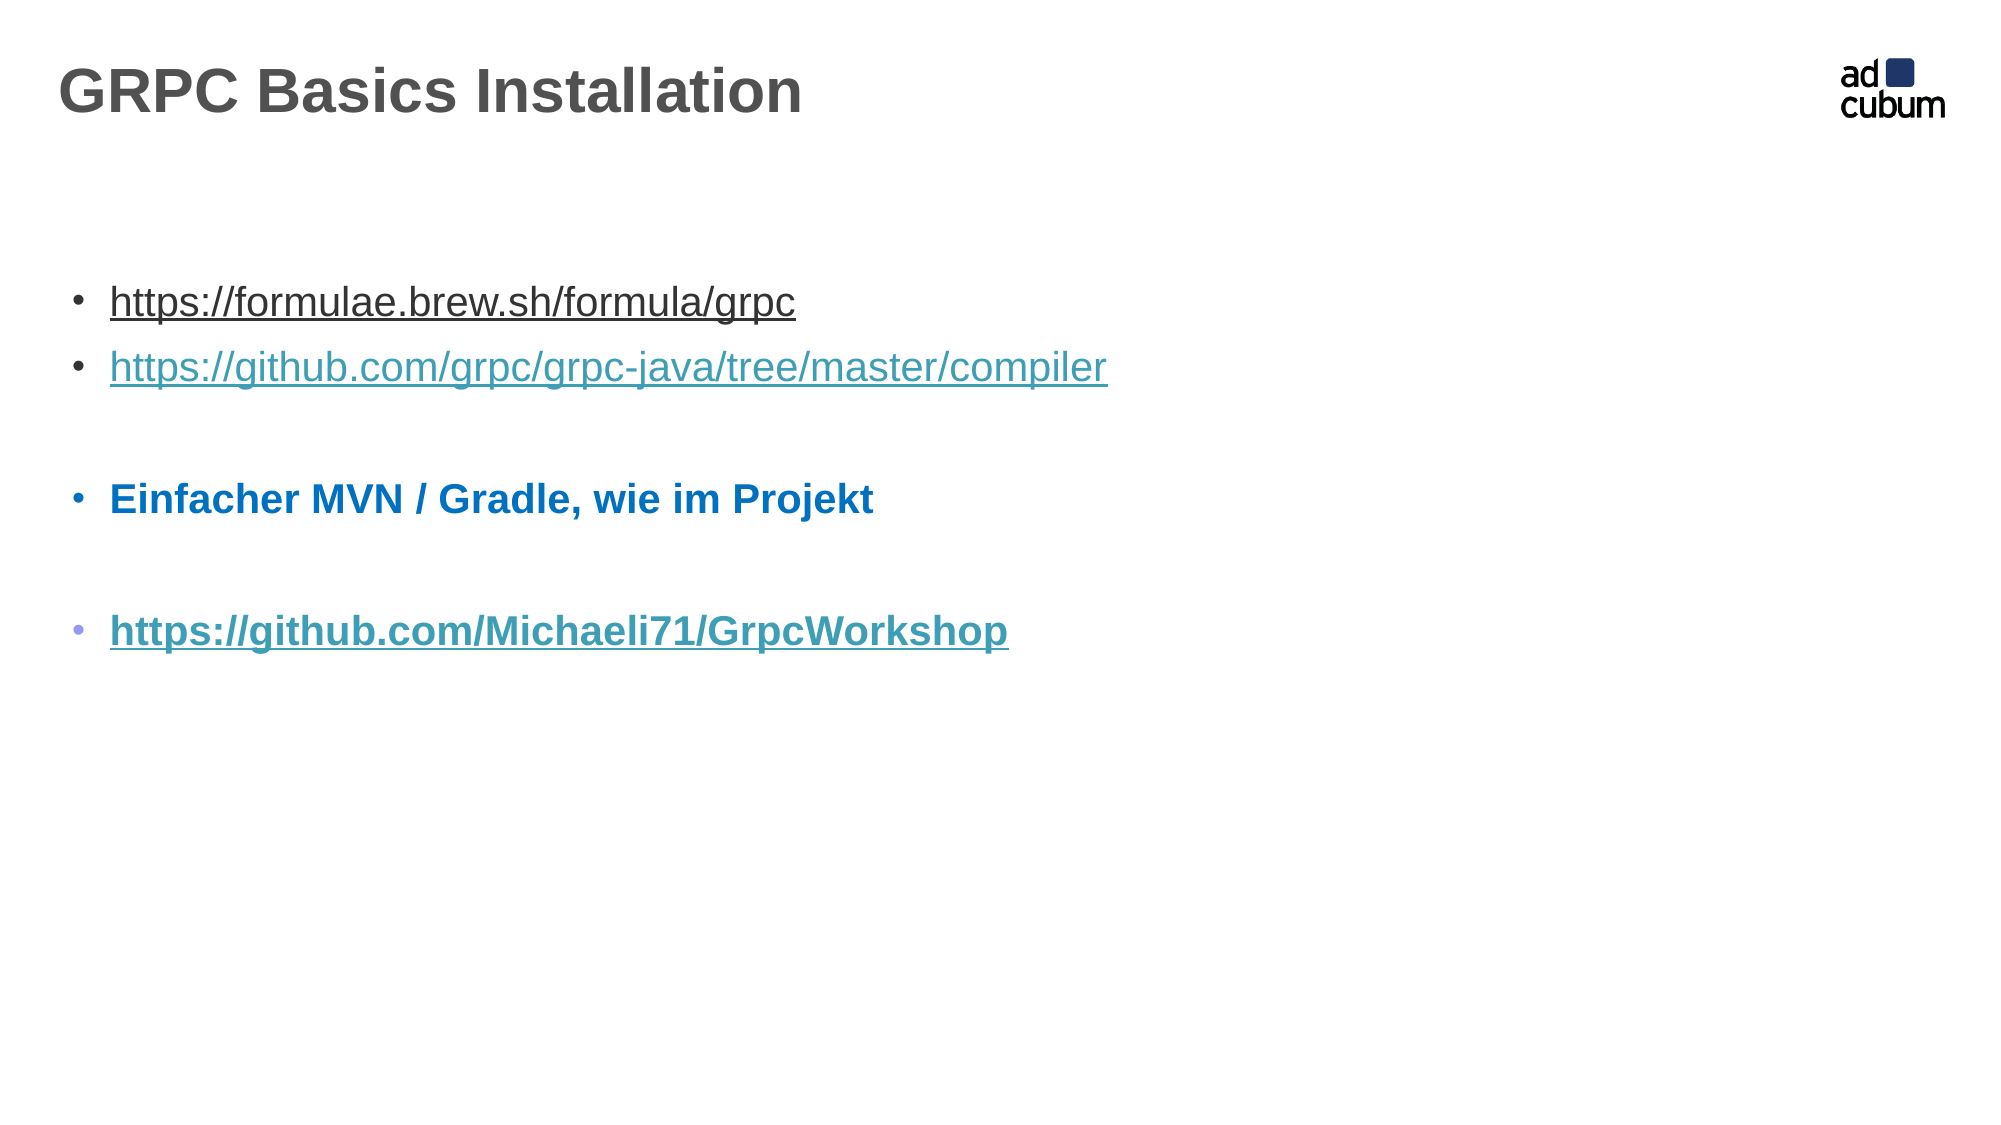

# GRPC Basics Installation

https://formulae.brew.sh/formula/grpc
https://github.com/grpc/grpc-java/tree/master/compiler

Einfacher MVN / Gradle, wie im Projekt

https://github.com/Michaeli71/GrpcWorkshop